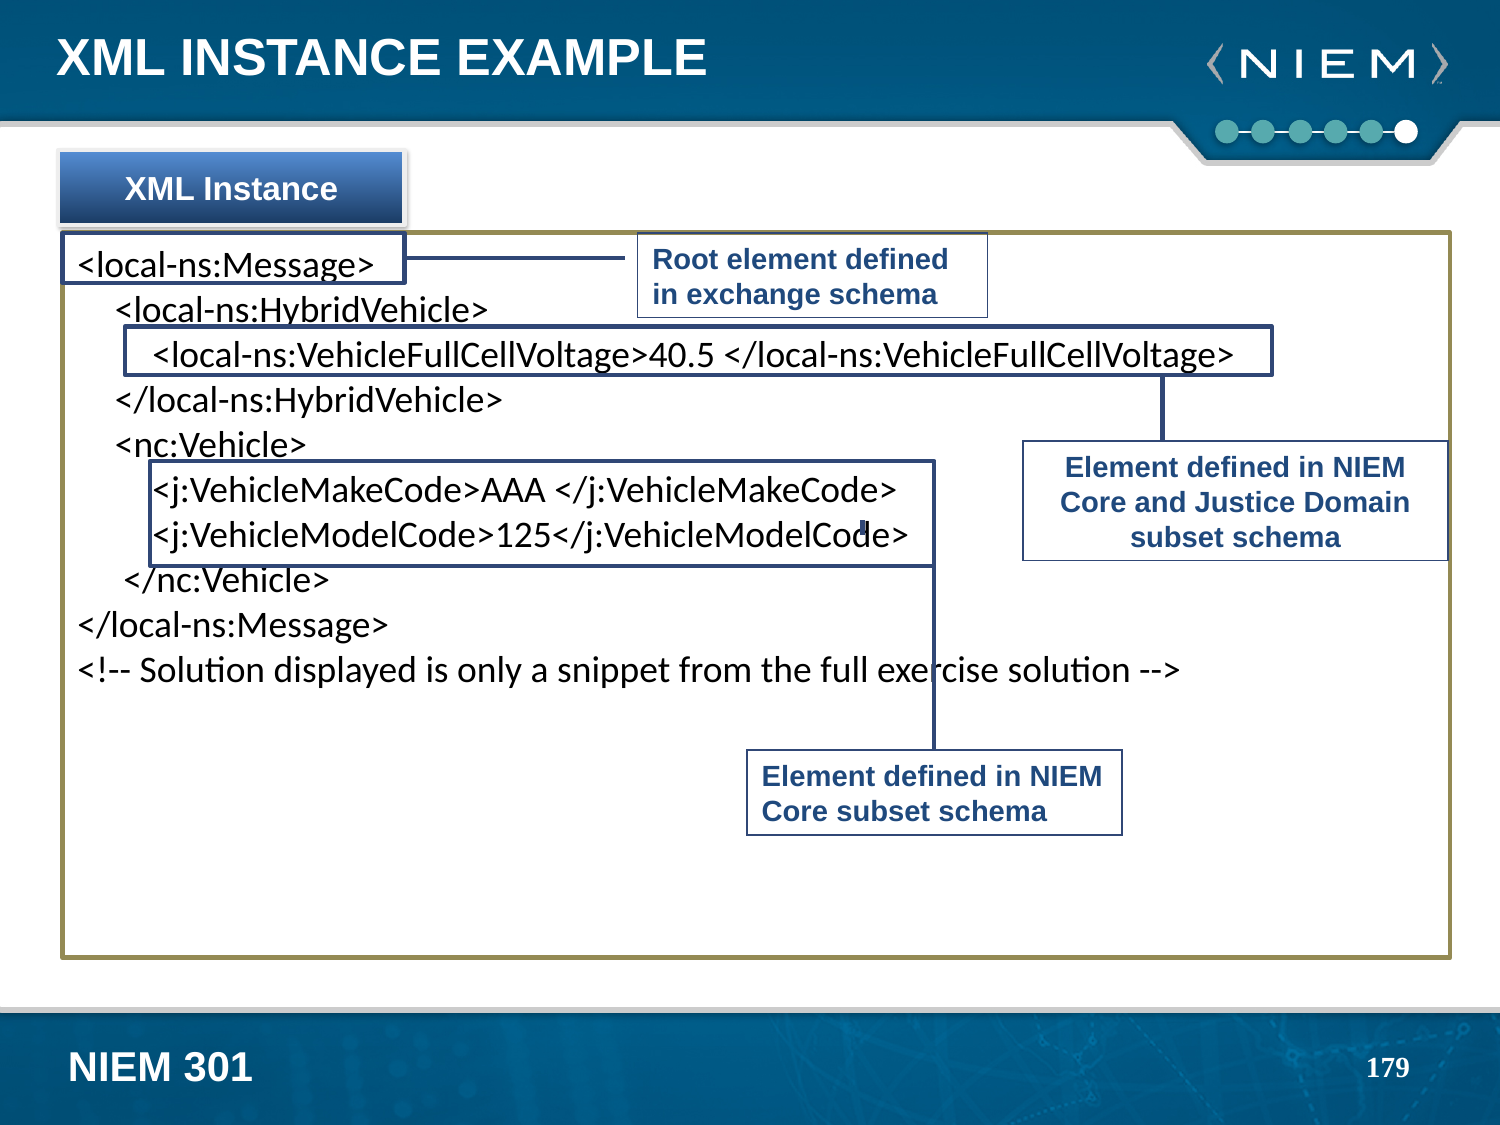

# XML Instance Example

XML Instance
<local-ns:Message>
	<local-ns:HybridVehicle>
		<local-ns:VehicleFullCellVoltage>40.5 </local-ns:VehicleFullCellVoltage>
	</local-ns:HybridVehicle>
	<nc:Vehicle>
		<j:VehicleMakeCode>AAA </j:VehicleMakeCode>
		<j:VehicleModelCode>125</j:VehicleModelCode>
	 </nc:Vehicle>
</local-ns:Message>
<!-- Solution displayed is only a snippet from the full exercise solution -->

Root element defined in exchange schema

Element defined in NIEM Core subset schema

Element defined in NIEM Core and Justice Domain subset schema
179